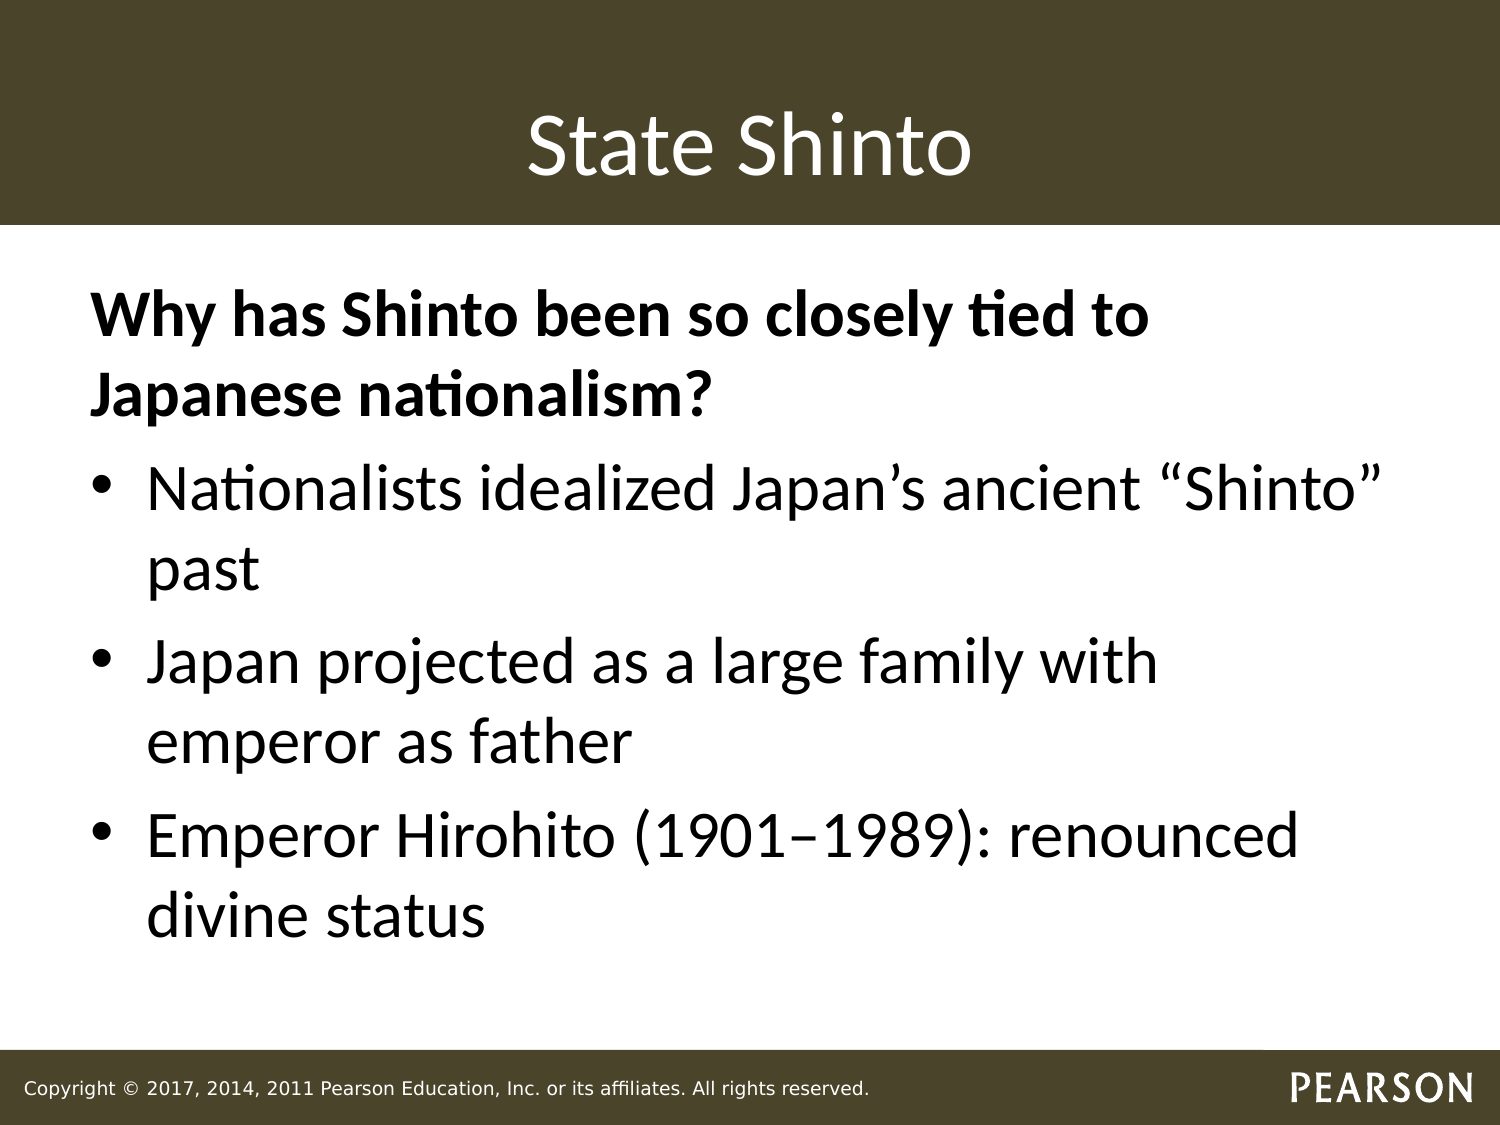

# State Shinto
Why has Shinto been so closely tied to Japanese nationalism?
Nationalists idealized Japan’s ancient “Shinto” past
Japan projected as a large family with emperor as father
Emperor Hirohito (1901–1989): renounced divine status